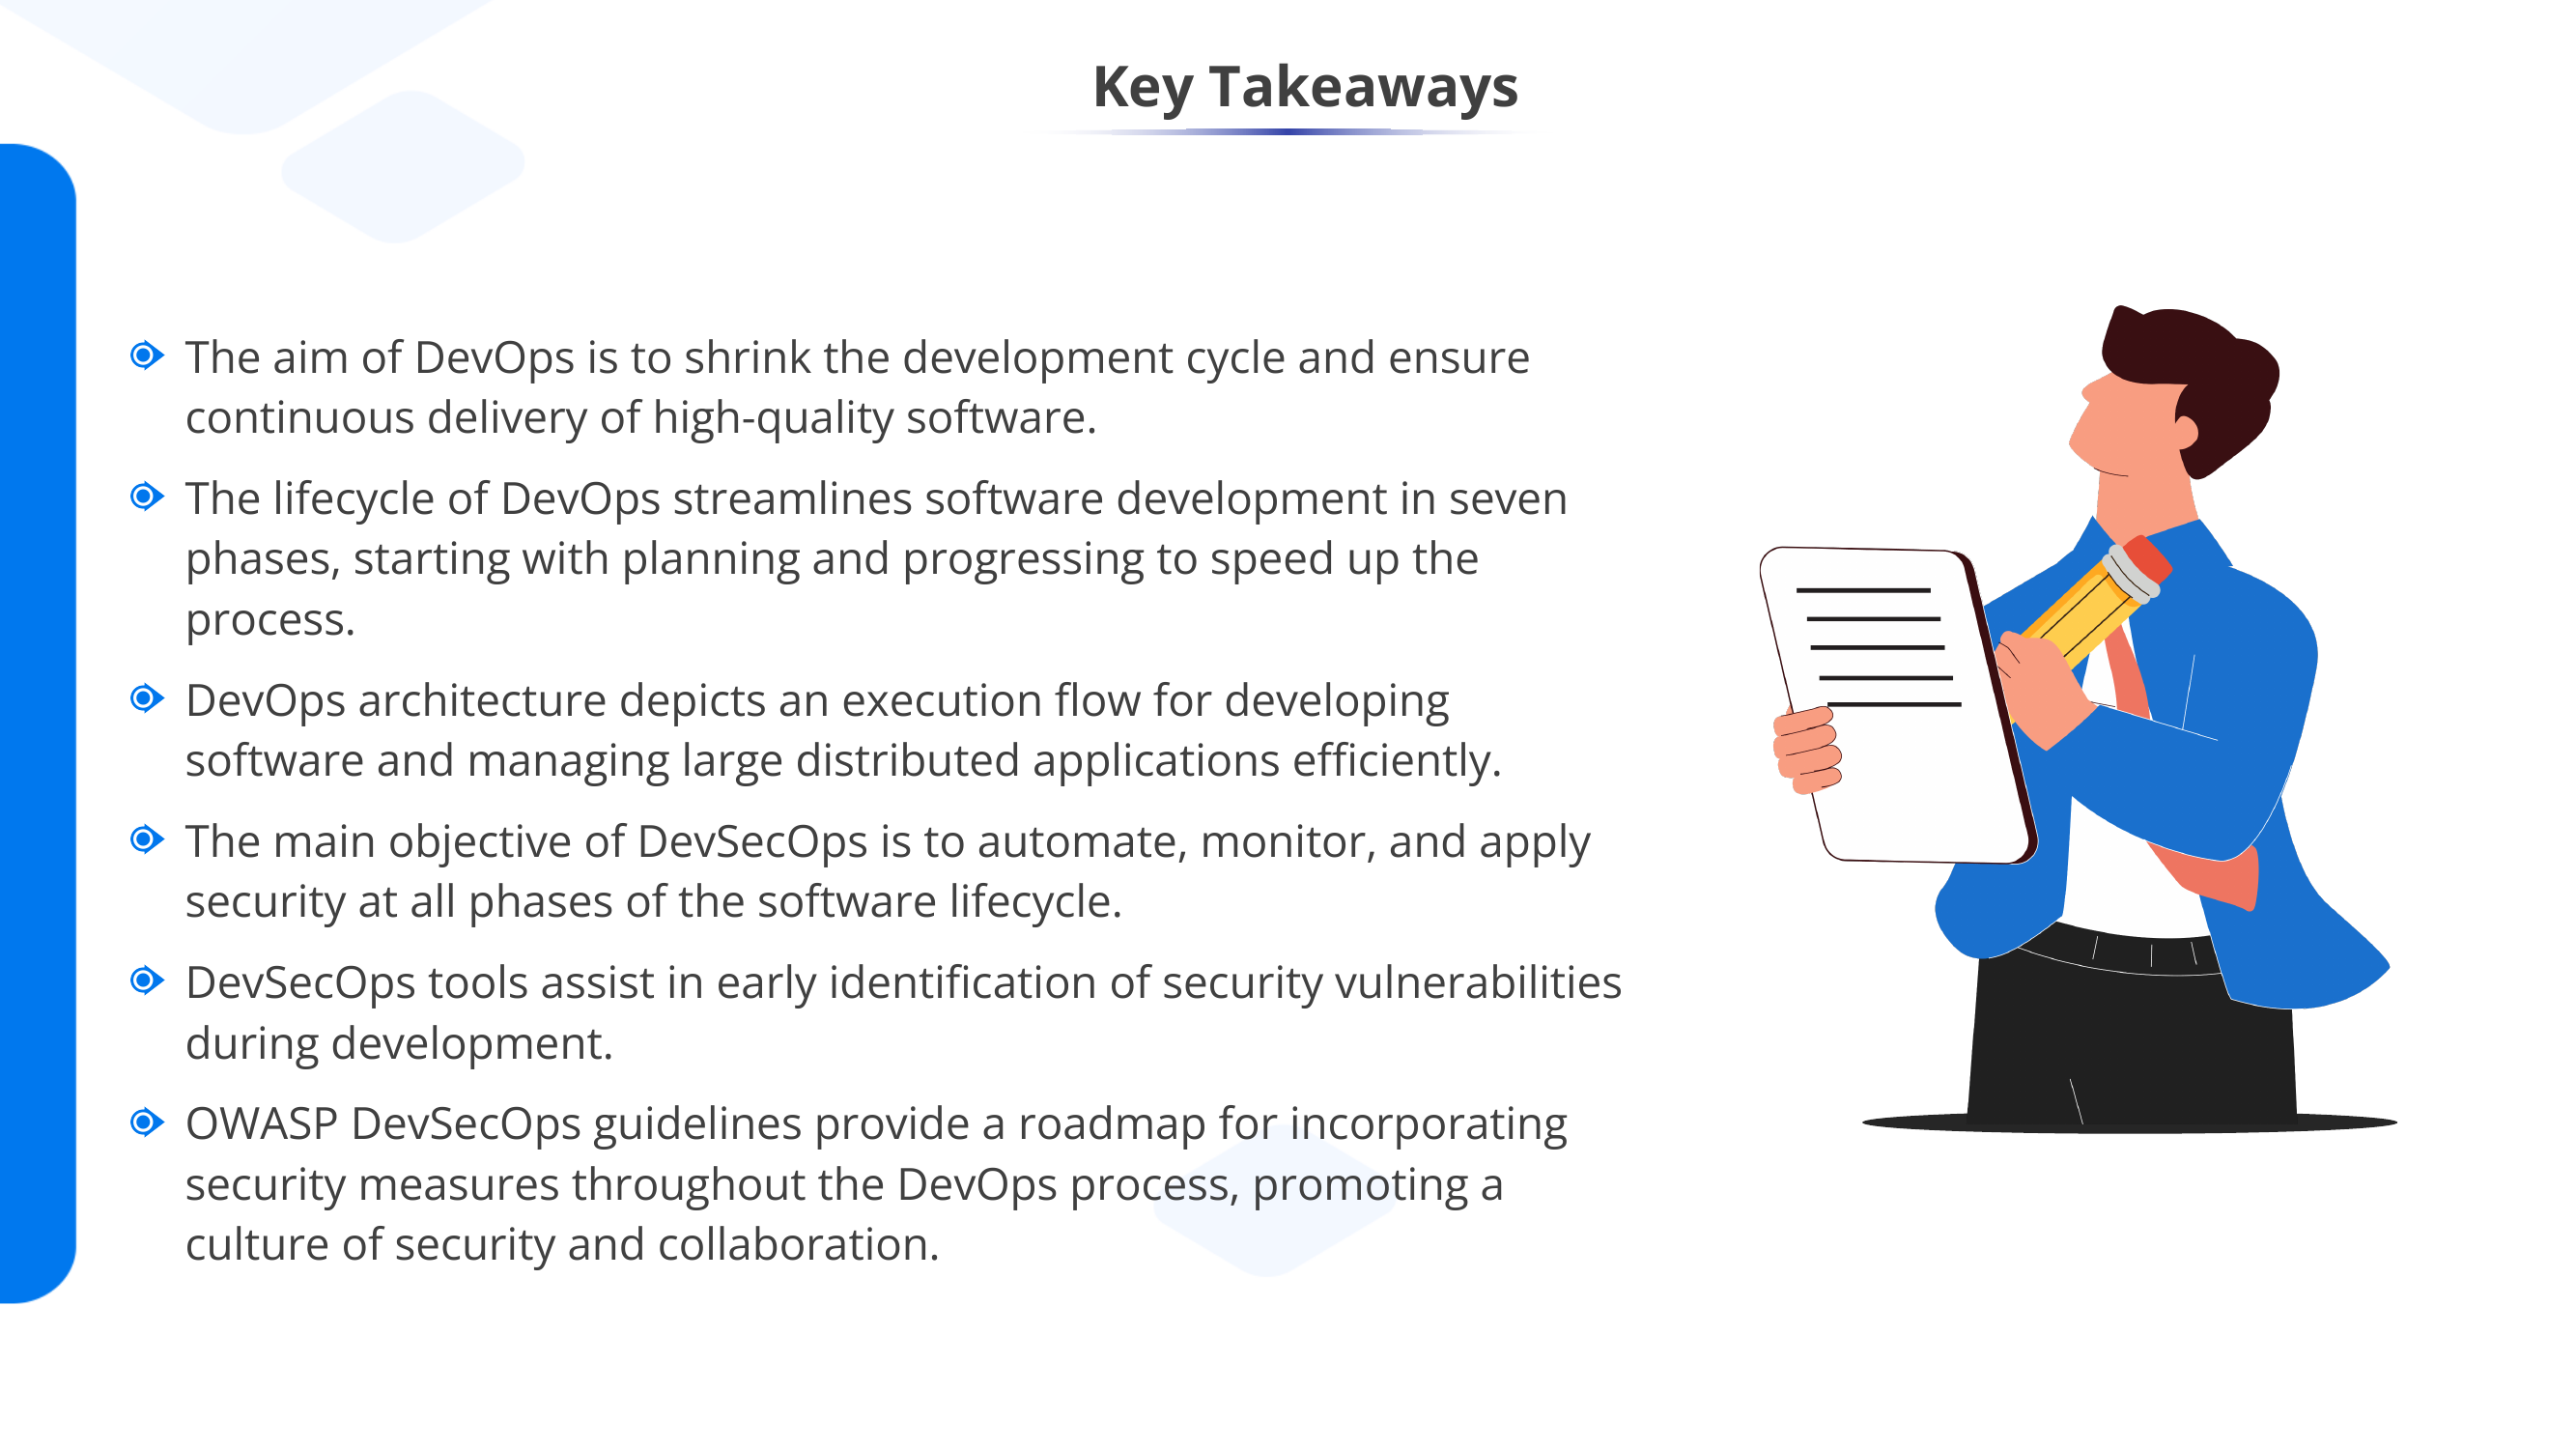

The aim of DevOps is to shrink the development cycle and ensure continuous delivery of high-quality software.
The lifecycle of DevOps streamlines software development in seven phases, starting with planning and progressing to speed up the process.
DevOps architecture depicts an execution flow for developing software and managing large distributed applications efficiently.
The main objective of DevSecOps is to automate, monitor, and apply security at all phases of the software lifecycle.
DevSecOps tools assist in early identification of security vulnerabilities during development.
OWASP DevSecOps guidelines provide a roadmap for incorporating security measures throughout the DevOps process, promoting a culture of security and collaboration.